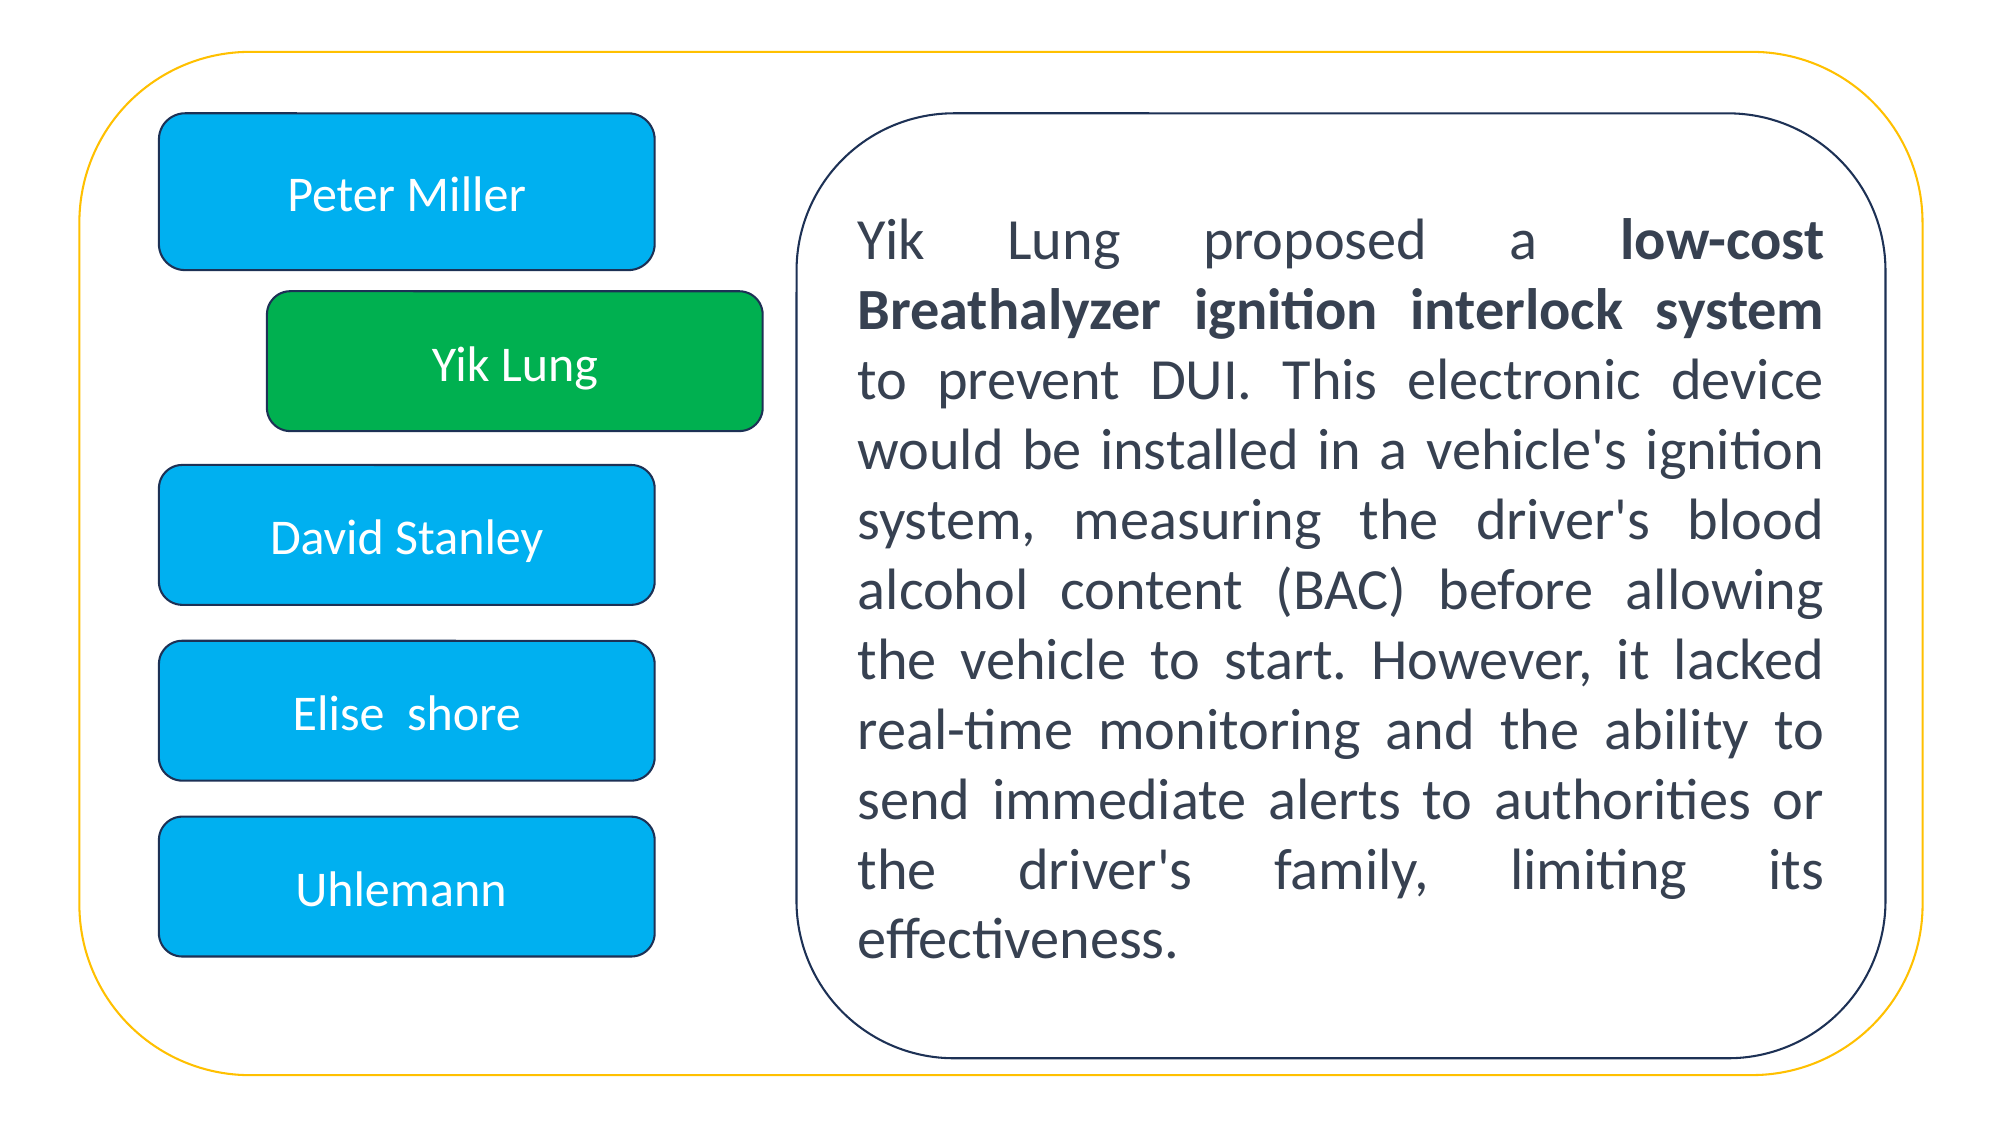

Peter Miller
Yik Lung proposed a low-cost Breathalyzer ignition interlock system to prevent DUI. This electronic device would be installed in a vehicle's ignition system, measuring the driver's blood alcohol content (BAC) before allowing the vehicle to start. However, it lacked real-time monitoring and the ability to send immediate alerts to authorities or the driver's family, limiting its effectiveness.
Yik Lung
David Stanley
Elise  shore
Uhlemann